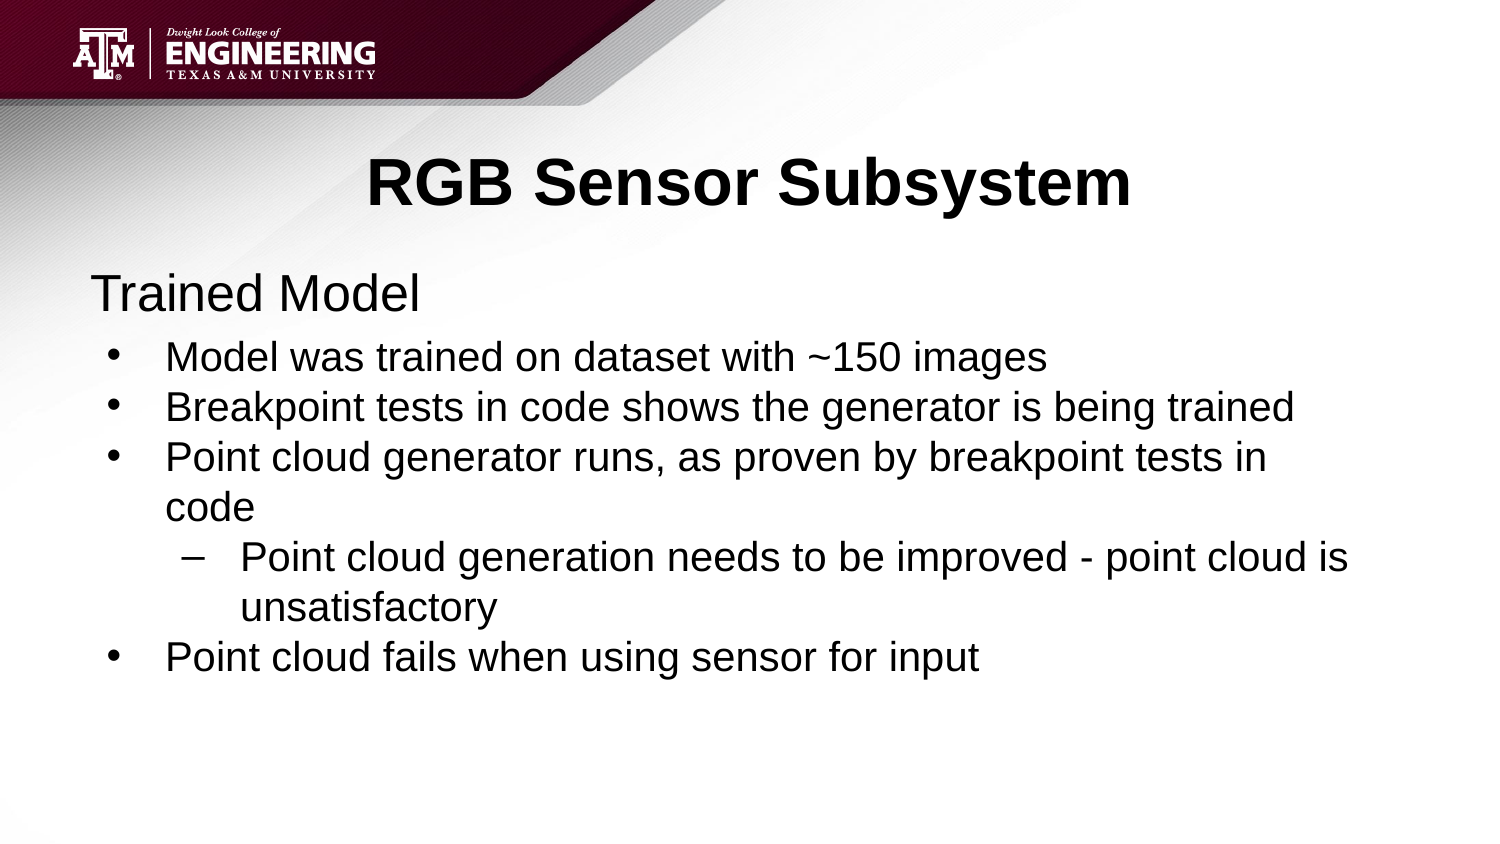

RGB Sensor Subsystem
Trained Model
Model was trained on dataset with ~150 images
Breakpoint tests in code shows the generator is being trained
Point cloud generator runs, as proven by breakpoint tests in code
Point cloud generation needs to be improved - point cloud is unsatisfactory
Point cloud fails when using sensor for input